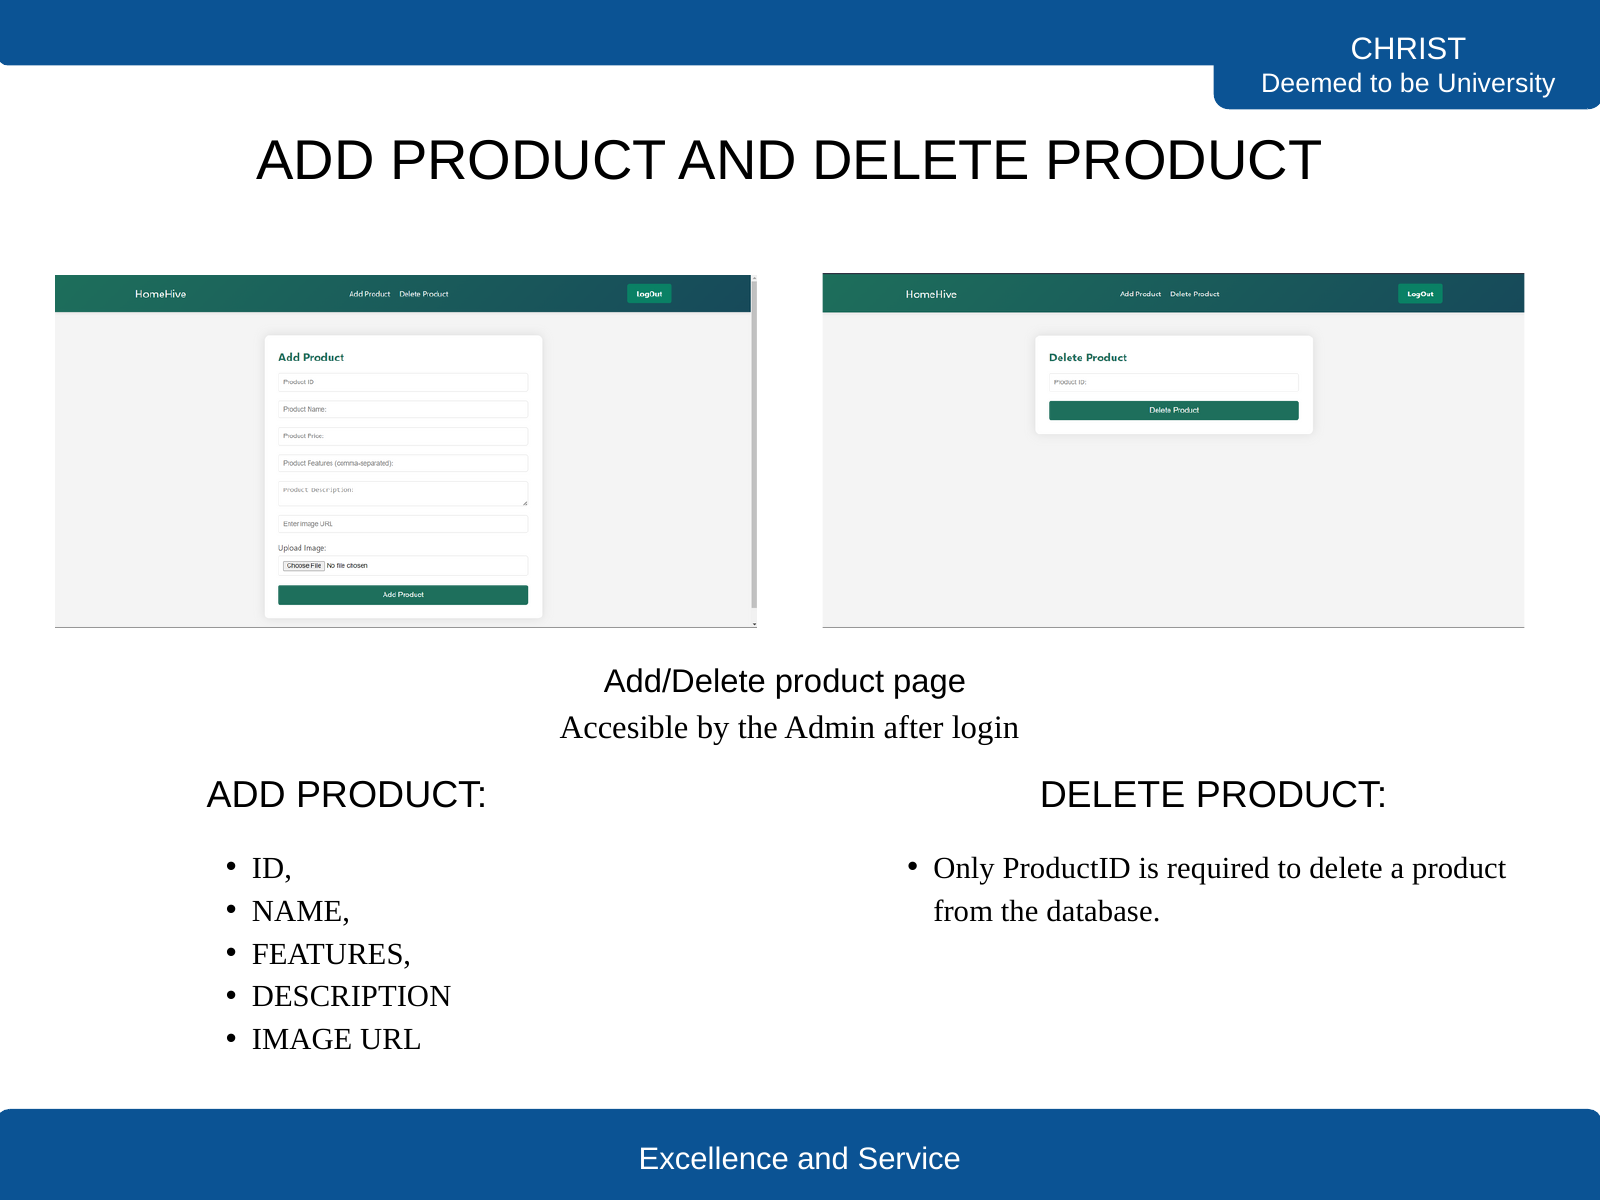

CHRIST
Deemed to be University
ADD PRODUCT AND DELETE PRODUCT

Add/Delete product page
Accesible by the Admin after login
ADD PRODUCT:
DELETE PRODUCT:

ID,
NAME,
FEATURES,
DESCRIPTION
IMAGE URL

Only ProductID is required to delete a product from the database.

Excellence and Service